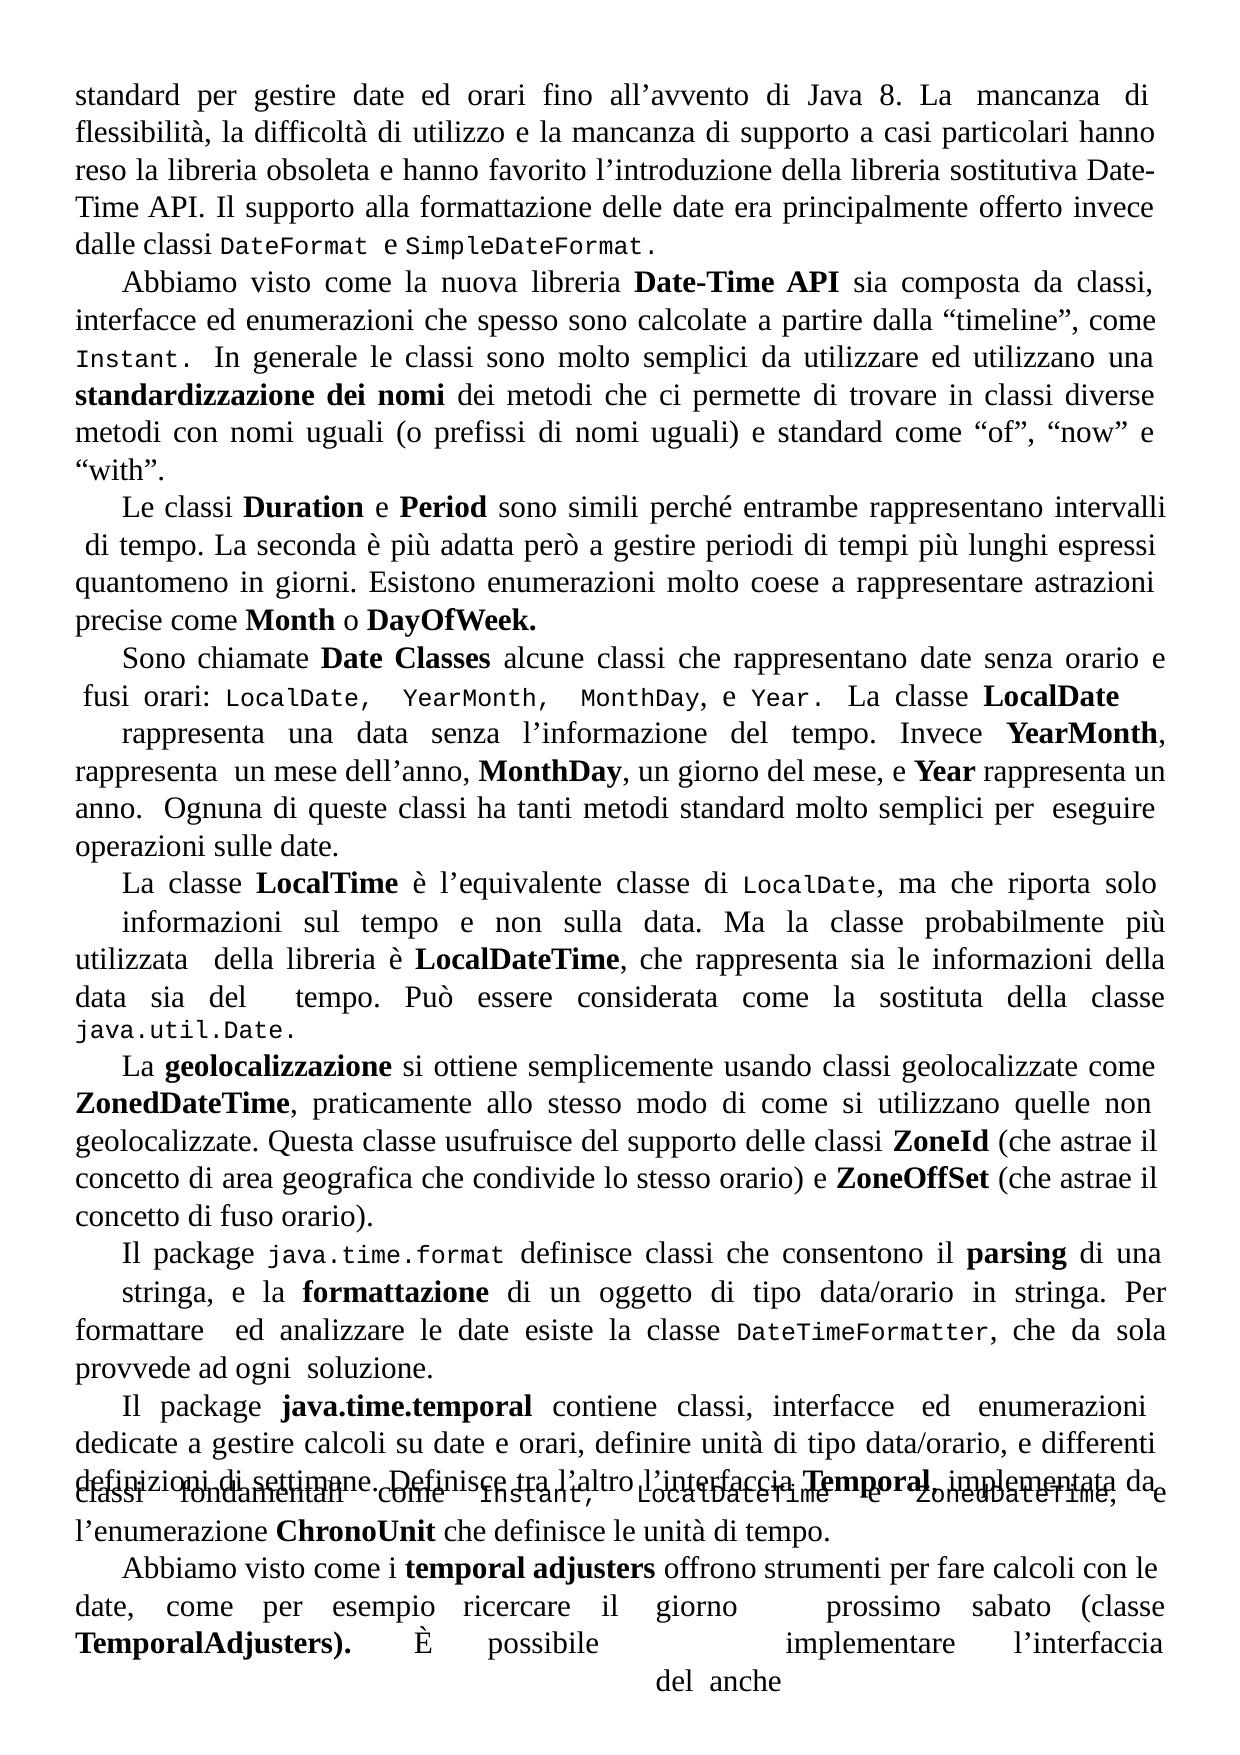

standard per gestire date ed orari fino all’avvento di Java 8. La mancanza di  flessibilità, la difficoltà di utilizzo e la mancanza di supporto a casi particolari hanno  reso la libreria obsoleta e hanno favorito l’introduzione della libreria sostitutiva Date-  Time API. Il supporto alla formattazione delle date era principalmente offerto invece  dalle classi DateFormat e SimpleDateFormat.
Abbiamo visto come la nuova libreria Date-Time API sia composta da classi,  interfacce ed enumerazioni che spesso sono calcolate a partire dalla “timeline”, come  Instant. In generale le classi sono molto semplici da utilizzare ed utilizzano una  standardizzazione dei nomi dei metodi che ci permette di trovare in classi diverse  metodi con nomi uguali (o prefissi di nomi uguali) e standard come “of”, “now” e  “with”.
Le classi Duration e Period sono simili perché entrambe rappresentano intervalli  di tempo. La seconda è più adatta però a gestire periodi di tempi più lunghi espressi  quantomeno in giorni. Esistono enumerazioni molto coese a rappresentare astrazioni  precise come Month o DayOfWeek.
Sono chiamate Date Classes alcune classi che rappresentano date senza orario e  fusi orari: LocalDate, YearMonth, MonthDay, e Year. La classe LocalDate
rappresenta una data senza l’informazione del tempo. Invece YearMonth, rappresenta  un mese dell’anno, MonthDay, un giorno del mese, e Year rappresenta un anno.  Ognuna di queste classi ha tanti metodi standard molto semplici per eseguire  operazioni sulle date.
La classe LocalTime è l’equivalente classe di LocalDate, ma che riporta solo
informazioni sul tempo e non sulla data. Ma la classe probabilmente più utilizzata  della libreria è LocalDateTime, che rappresenta sia le informazioni della data sia del  tempo. Può essere considerata come la sostituta della classe java.util.Date.
La geolocalizzazione si ottiene semplicemente usando classi geolocalizzate come  ZonedDateTime, praticamente allo stesso modo di come si utilizzano quelle non  geolocalizzate. Questa classe usufruisce del supporto delle classi ZoneId (che astrae il  concetto di area geografica che condivide lo stesso orario) e ZoneOffSet (che astrae il  concetto di fuso orario).
Il package java.time.format definisce classi che consentono il parsing di una
stringa, e la formattazione di un oggetto di tipo data/orario in stringa. Per formattare  ed analizzare le date esiste la classe DateTimeFormatter, che da sola provvede ad ogni  soluzione.
Il package java.time.temporal contiene classi, interfacce ed enumerazioni  dedicate a gestire calcoli su date e orari, definire unità di tipo data/orario, e differenti  definizioni di settimane. Definisce tra l’altro l’interfaccia Temporal, implementata da
classi	fondamentali	come	Instant,
LocalDateTime	e	ZonedDateTime,	e
l’enumerazione ChronoUnit che definisce le unità di tempo.
Abbiamo visto come i temporal adjusters offrono strumenti per fare calcoli con le
date,	come	per	esempio
ricercare  possibile
il	giorno	del  anche
prossimo	sabato	(classe
TemporalAdjusters).	È
implementare
l’interfaccia